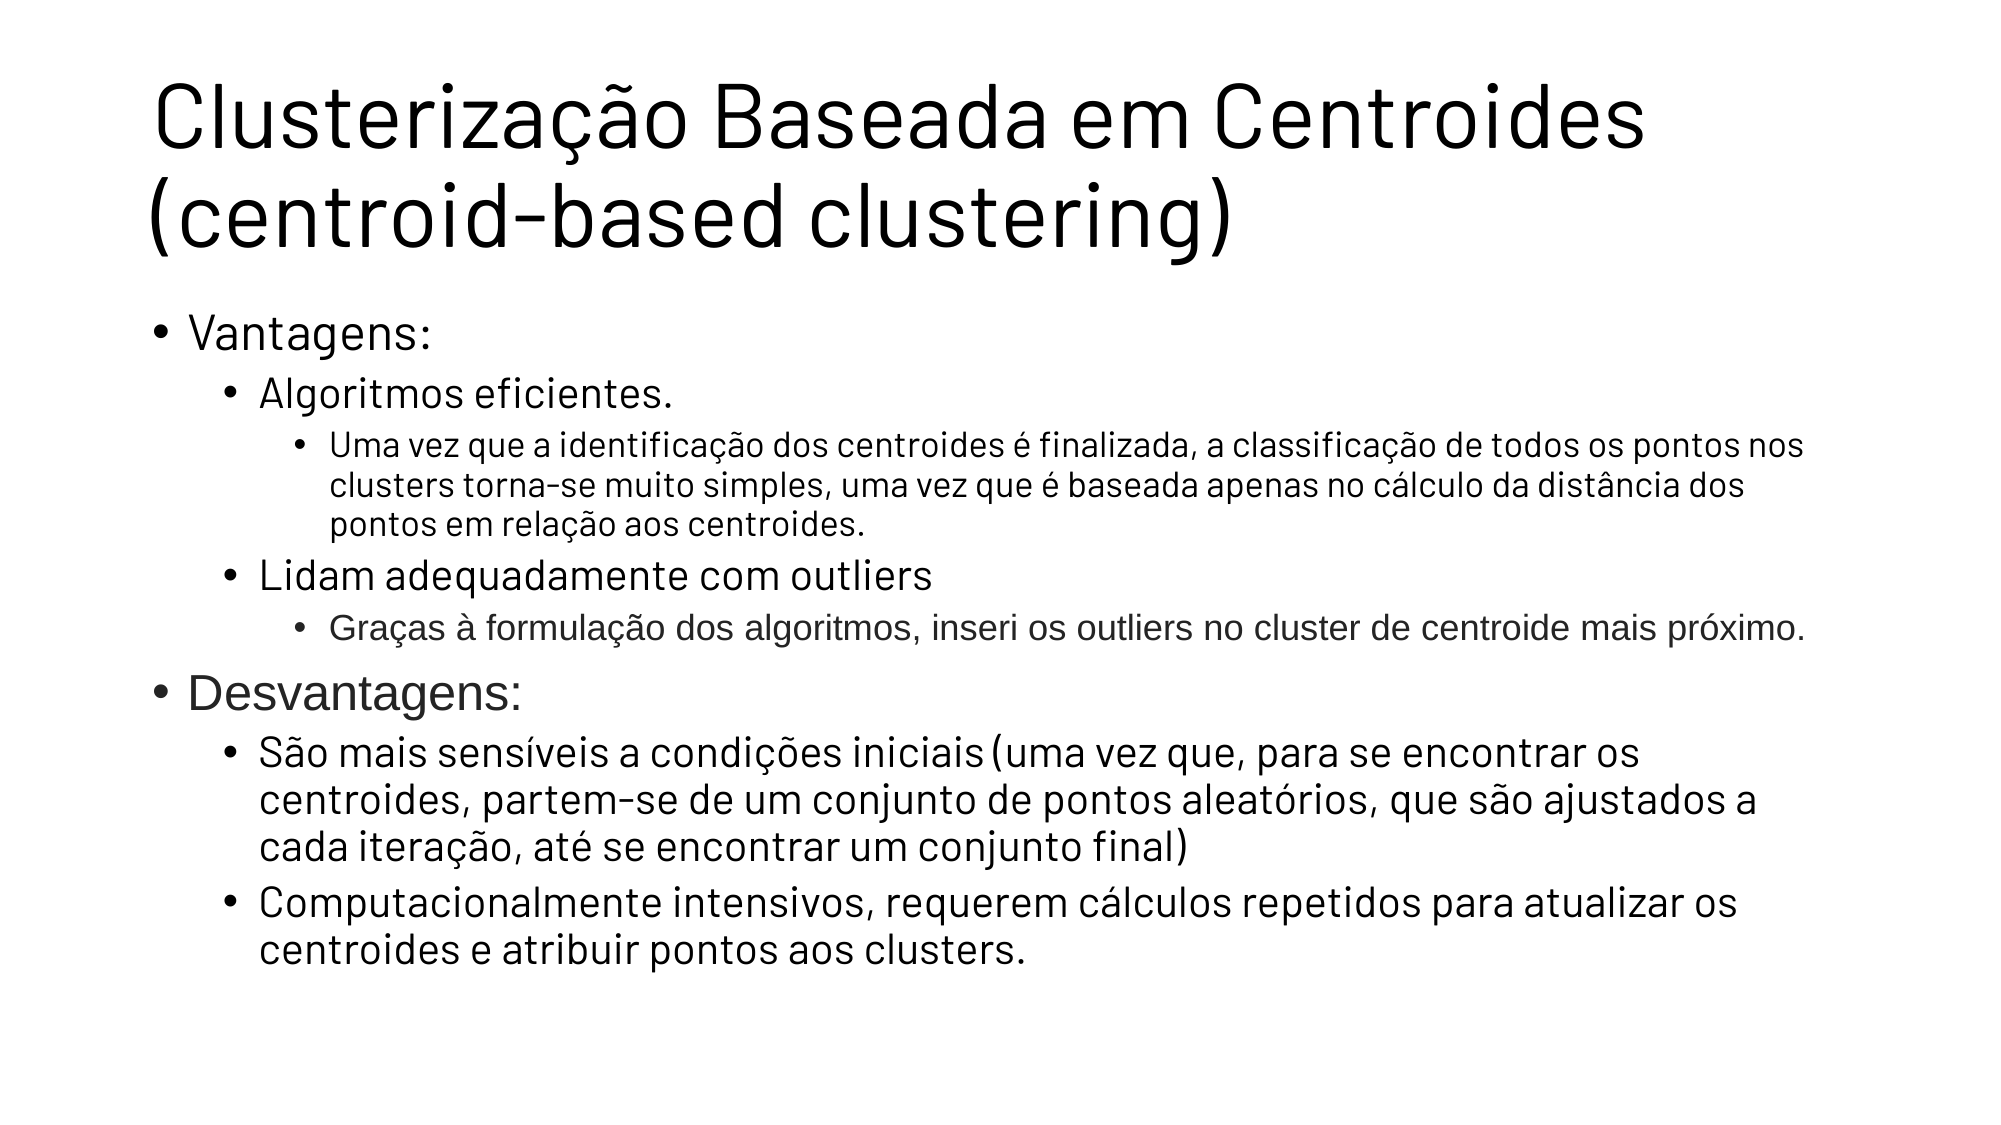

# Clusterização Baseada em Centroides (centroid-based clustering)
Vantagens:
Algoritmos eficientes.
Uma vez que a identificação dos centroides é finalizada, a classificação de todos os pontos nos clusters torna-se muito simples, uma vez que é baseada apenas no cálculo da distância dos pontos em relação aos centroides.
Lidam adequadamente com outliers
Graças à formulação dos algoritmos, inseri os outliers no cluster de centroide mais próximo.
Desvantagens:
São mais sensíveis a condições iniciais (uma vez que, para se encontrar os centroides, partem-se de um conjunto de pontos aleatórios, que são ajustados a cada iteração, até se encontrar um conjunto final)
Computacionalmente intensivos, requerem cálculos repetidos para atualizar os centroides e atribuir pontos aos clusters.